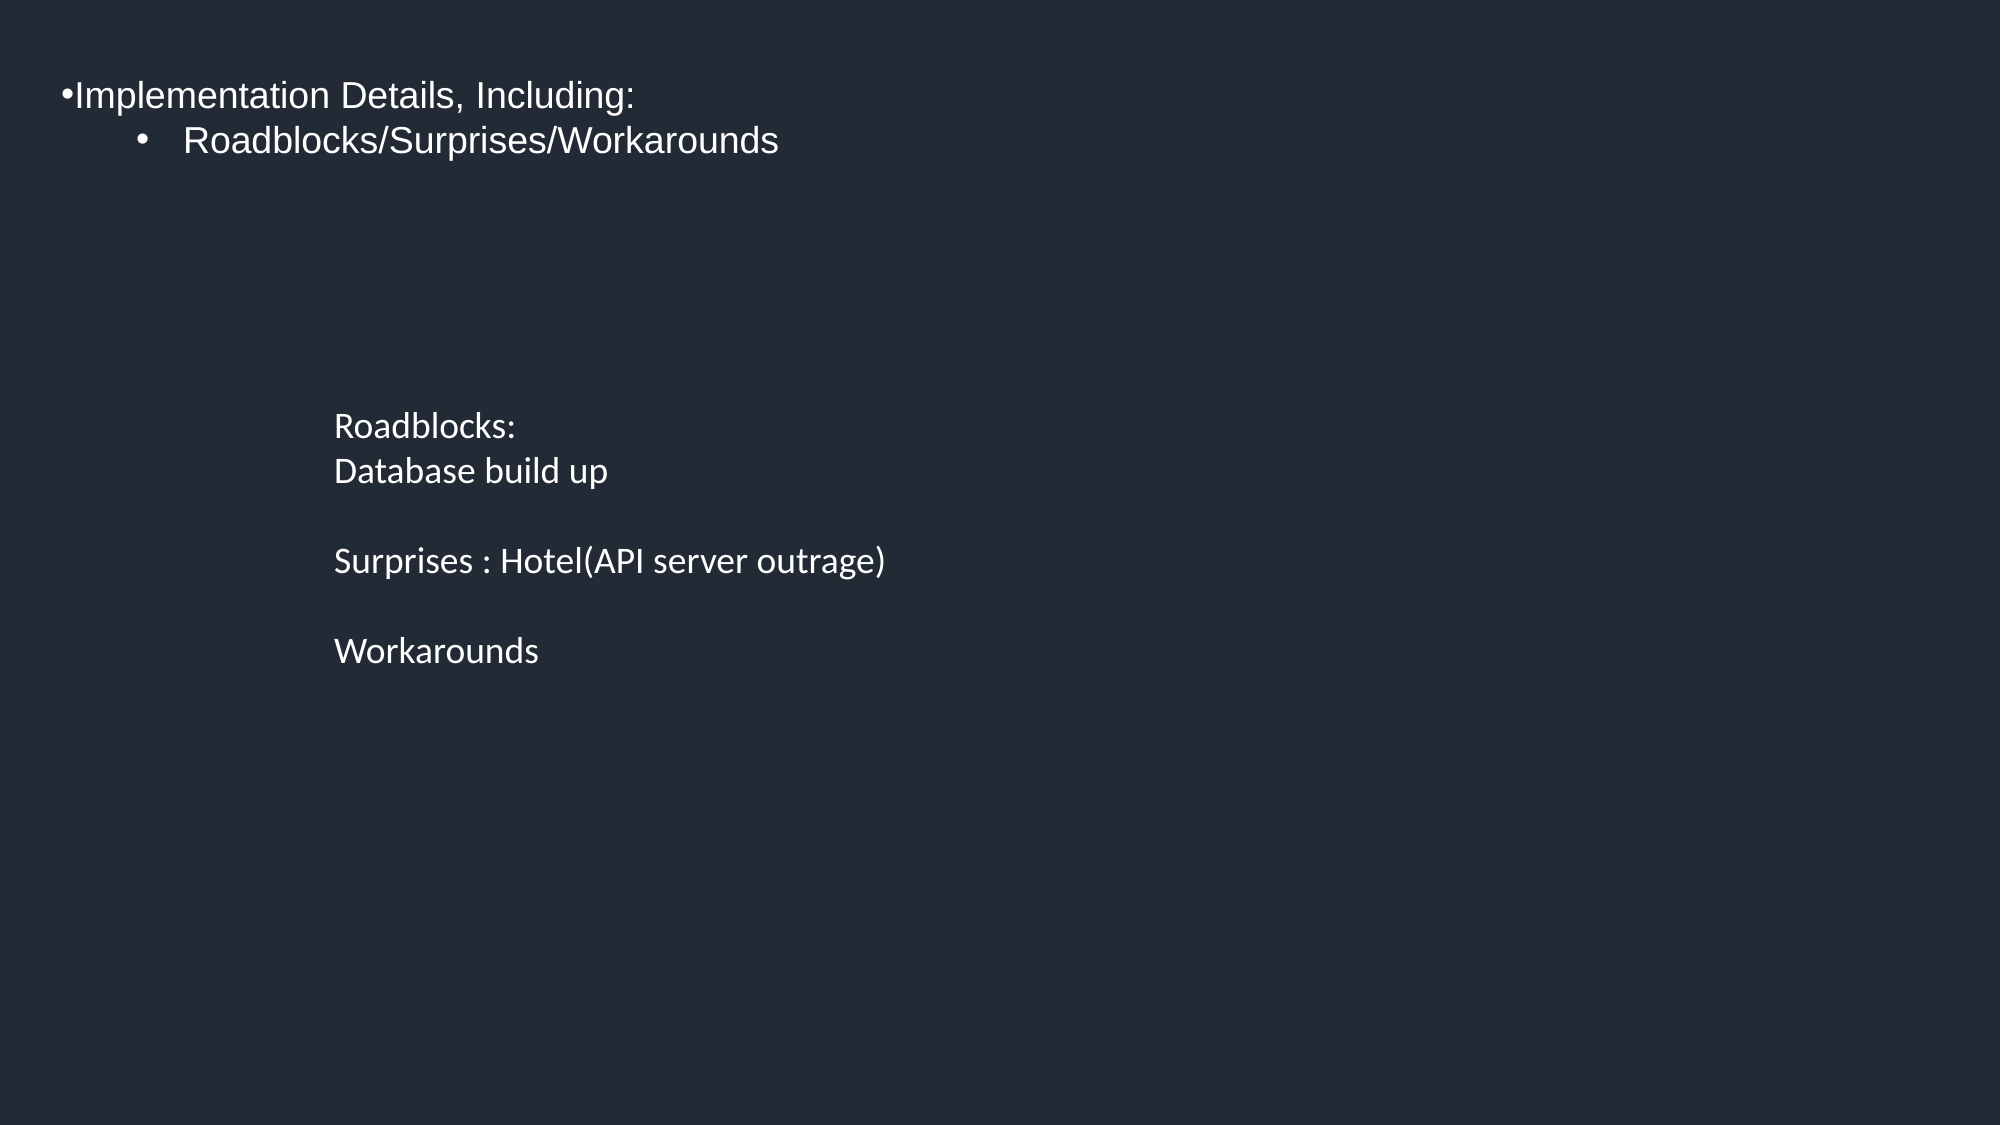

Implementation Details, Including:
Roadblocks/Surprises/Workarounds

Roadblocks:
Database build up

Surprises : Hotel(API server outrage)

Workarounds